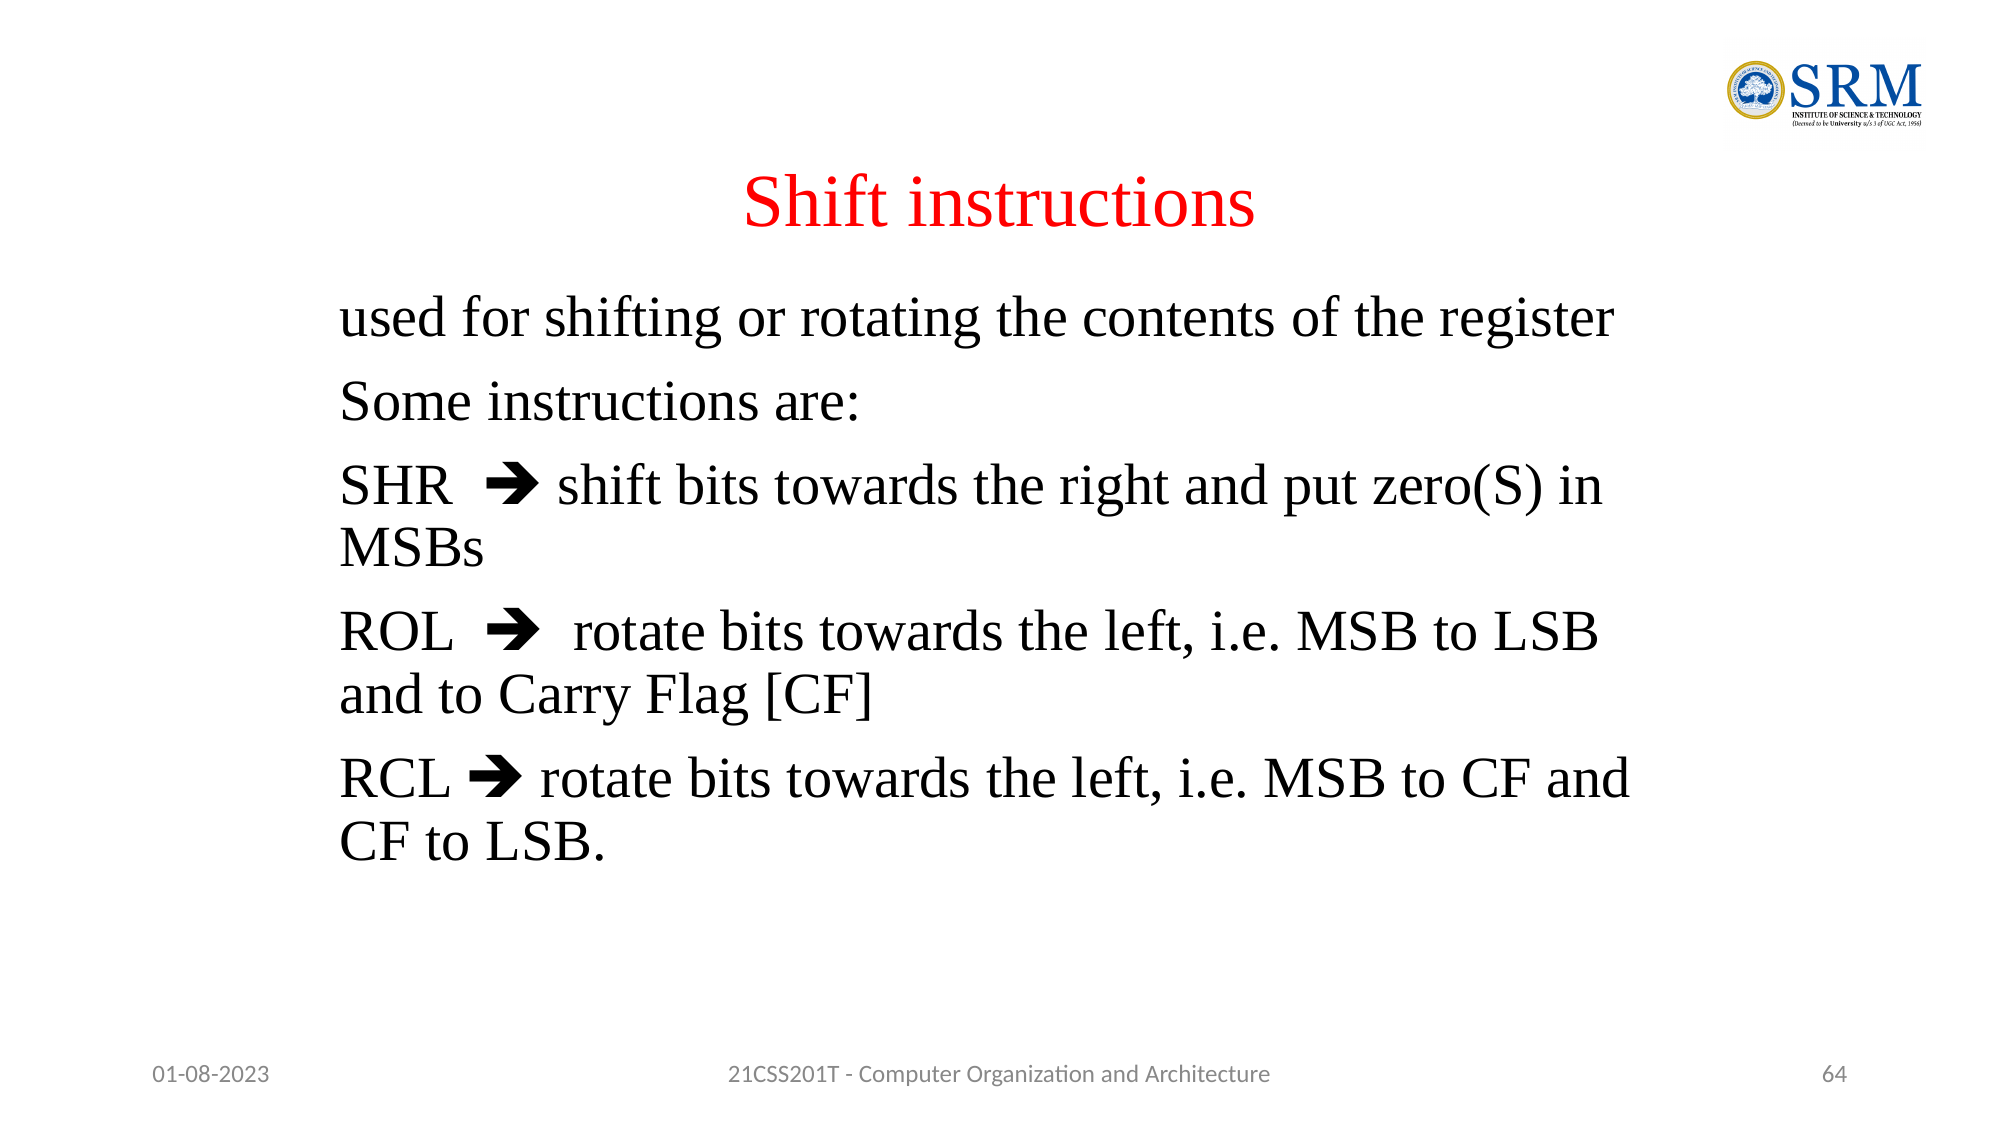

# Shift instructions
used for shifting or rotating the contents of the register
Some instructions are:
SHR  🡺 shift bits towards the right and put zero(S) in MSBs
ROL  🡺  rotate bits towards the left, i.e. MSB to LSB and to Carry Flag [CF]
RCL 🡺 rotate bits towards the left, i.e. MSB to CF and CF to LSB.

01-08-2023
21CSS201T - Computer Organization and Architecture
64